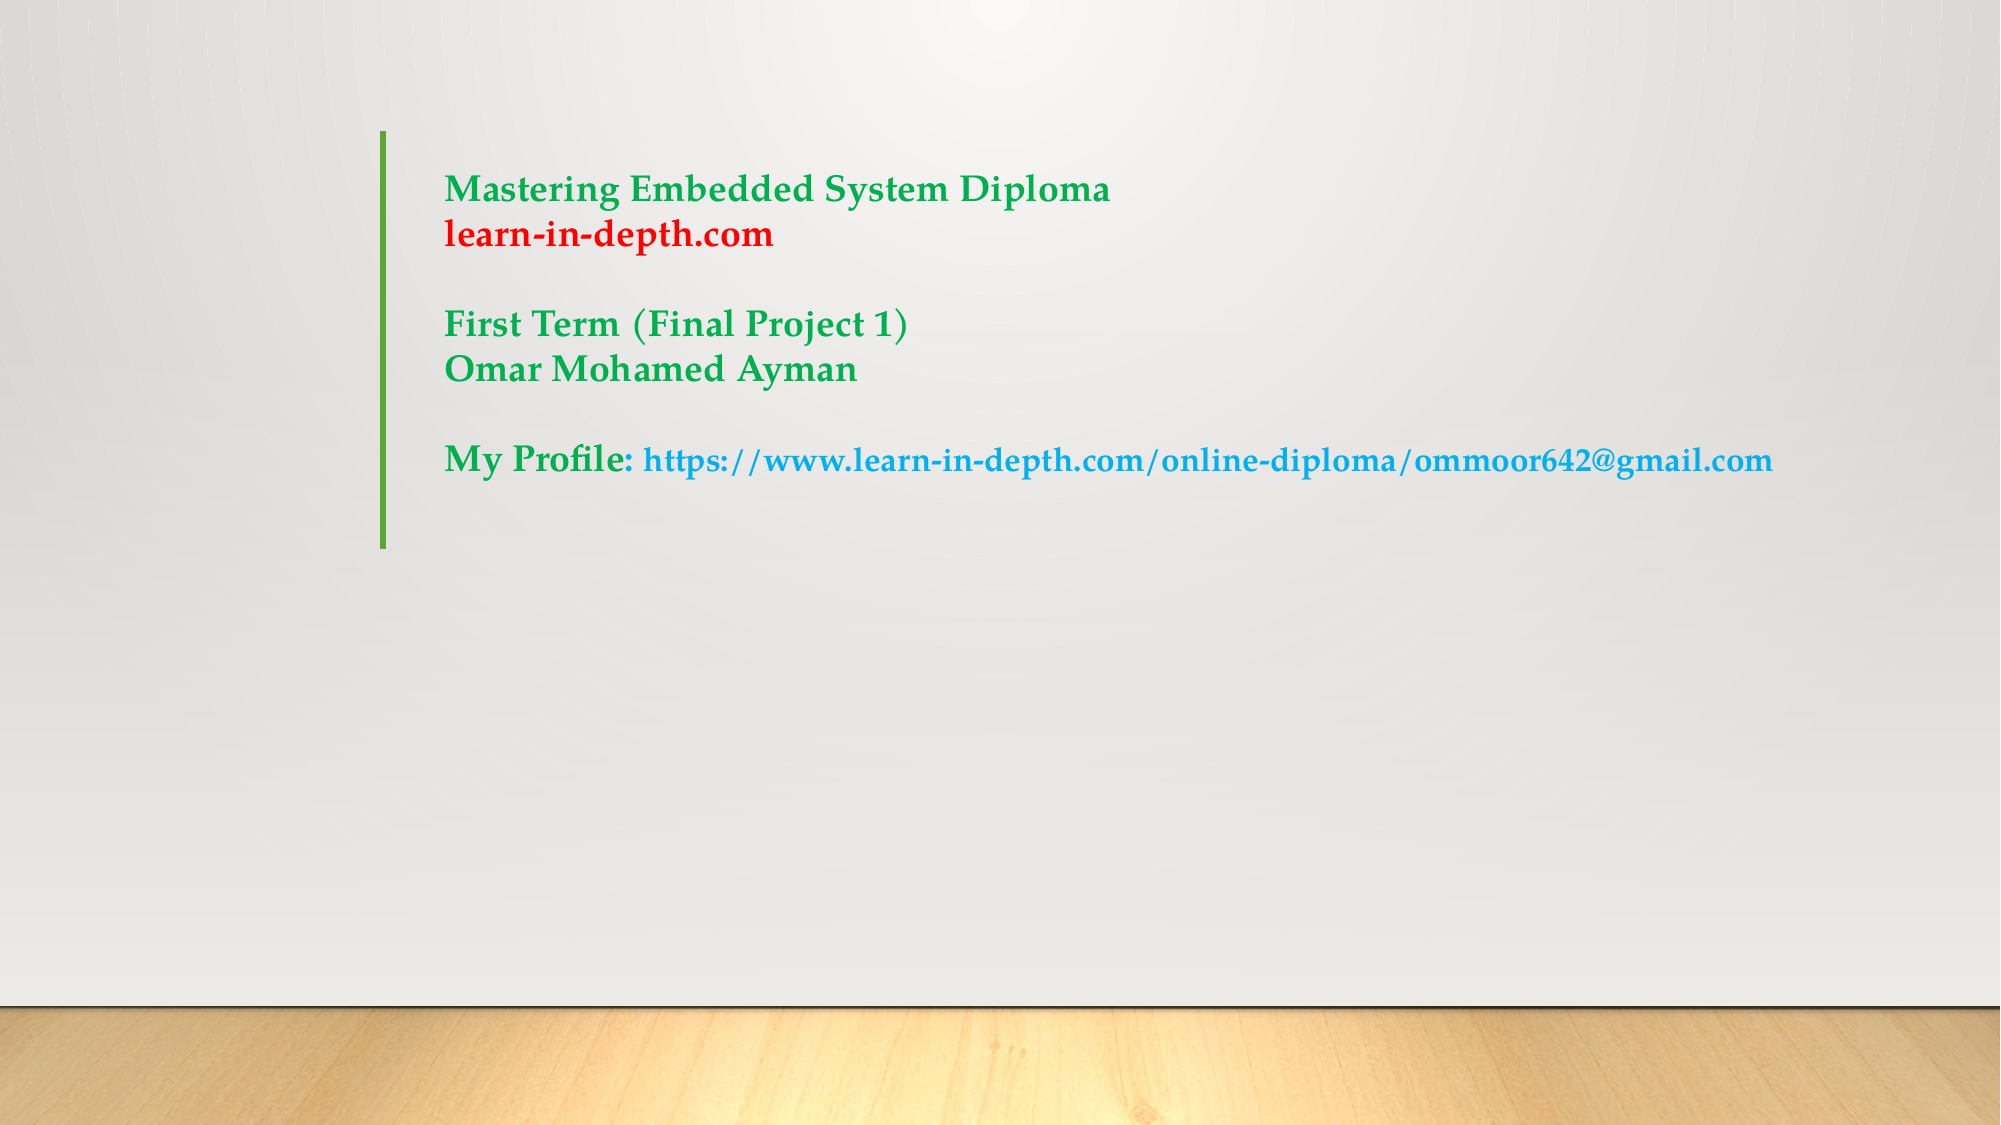

Mastering Embedded System Diploma
learn-in-depth.com
First Term (Final Project 1)
Omar Mohamed Ayman
My Profile: https://www.learn-in-depth.com/online-diploma/ommoor642@gmail.com